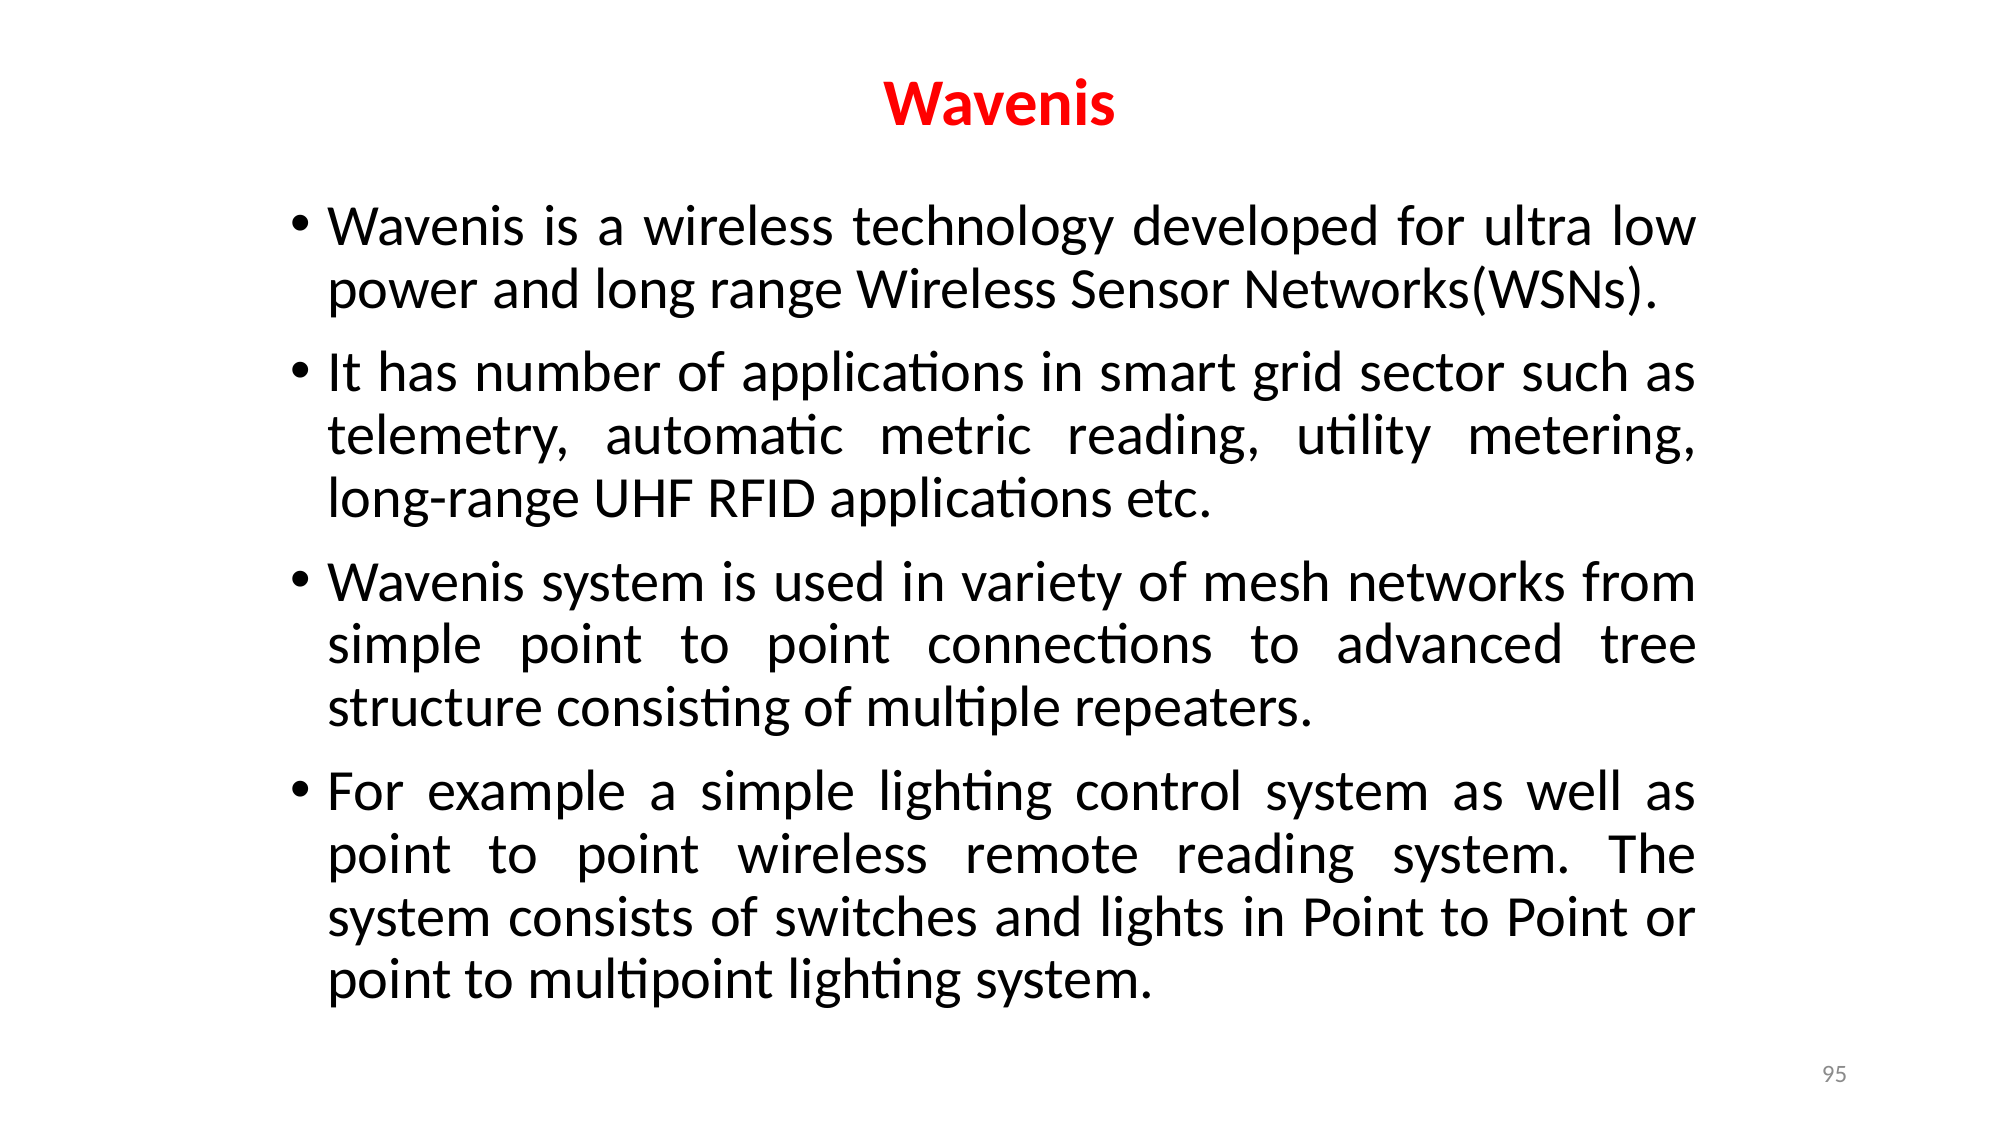

# Wavenis
Wavenis is a wireless technology developed for ultra low power and long range Wireless Sensor Networks(WSNs).
It has number of applications in smart grid sector such as telemetry, automatic metric reading, utility metering, long-range UHF RFID applications etc.
Wavenis system is used in variety of mesh networks from simple point to point connections to advanced tree structure consisting of multiple repeaters.
For example a simple lighting control system as well as point to point wireless remote reading system. The system consists of switches and lights in Point to Point or point to multipoint lighting system.

95